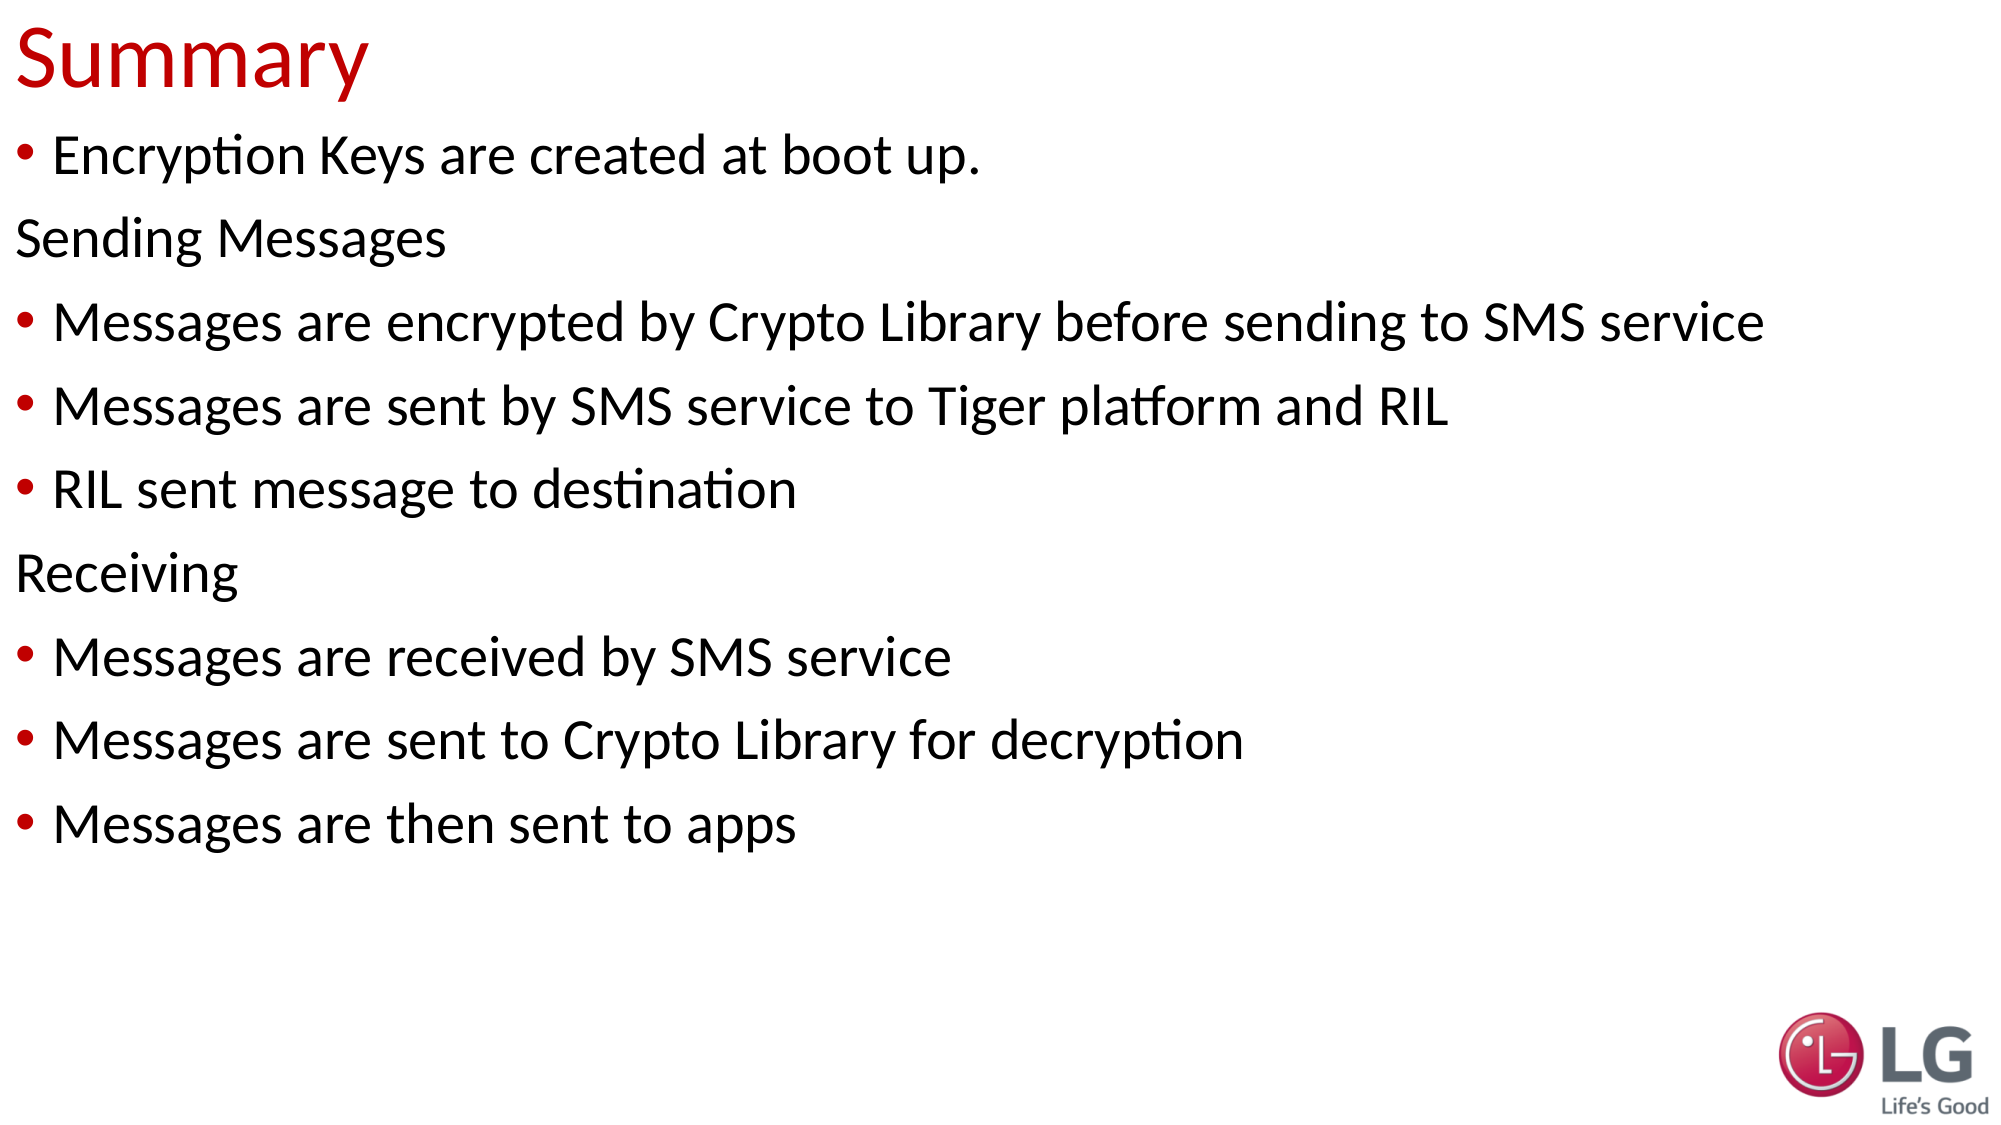

# Summary
Encryption Keys are created at boot up.
Sending Messages
Messages are encrypted by Crypto Library before sending to SMS service
Messages are sent by SMS service to Tiger platform and RIL
RIL sent message to destination
Receiving
Messages are received by SMS service
Messages are sent to Crypto Library for decryption
Messages are then sent to apps